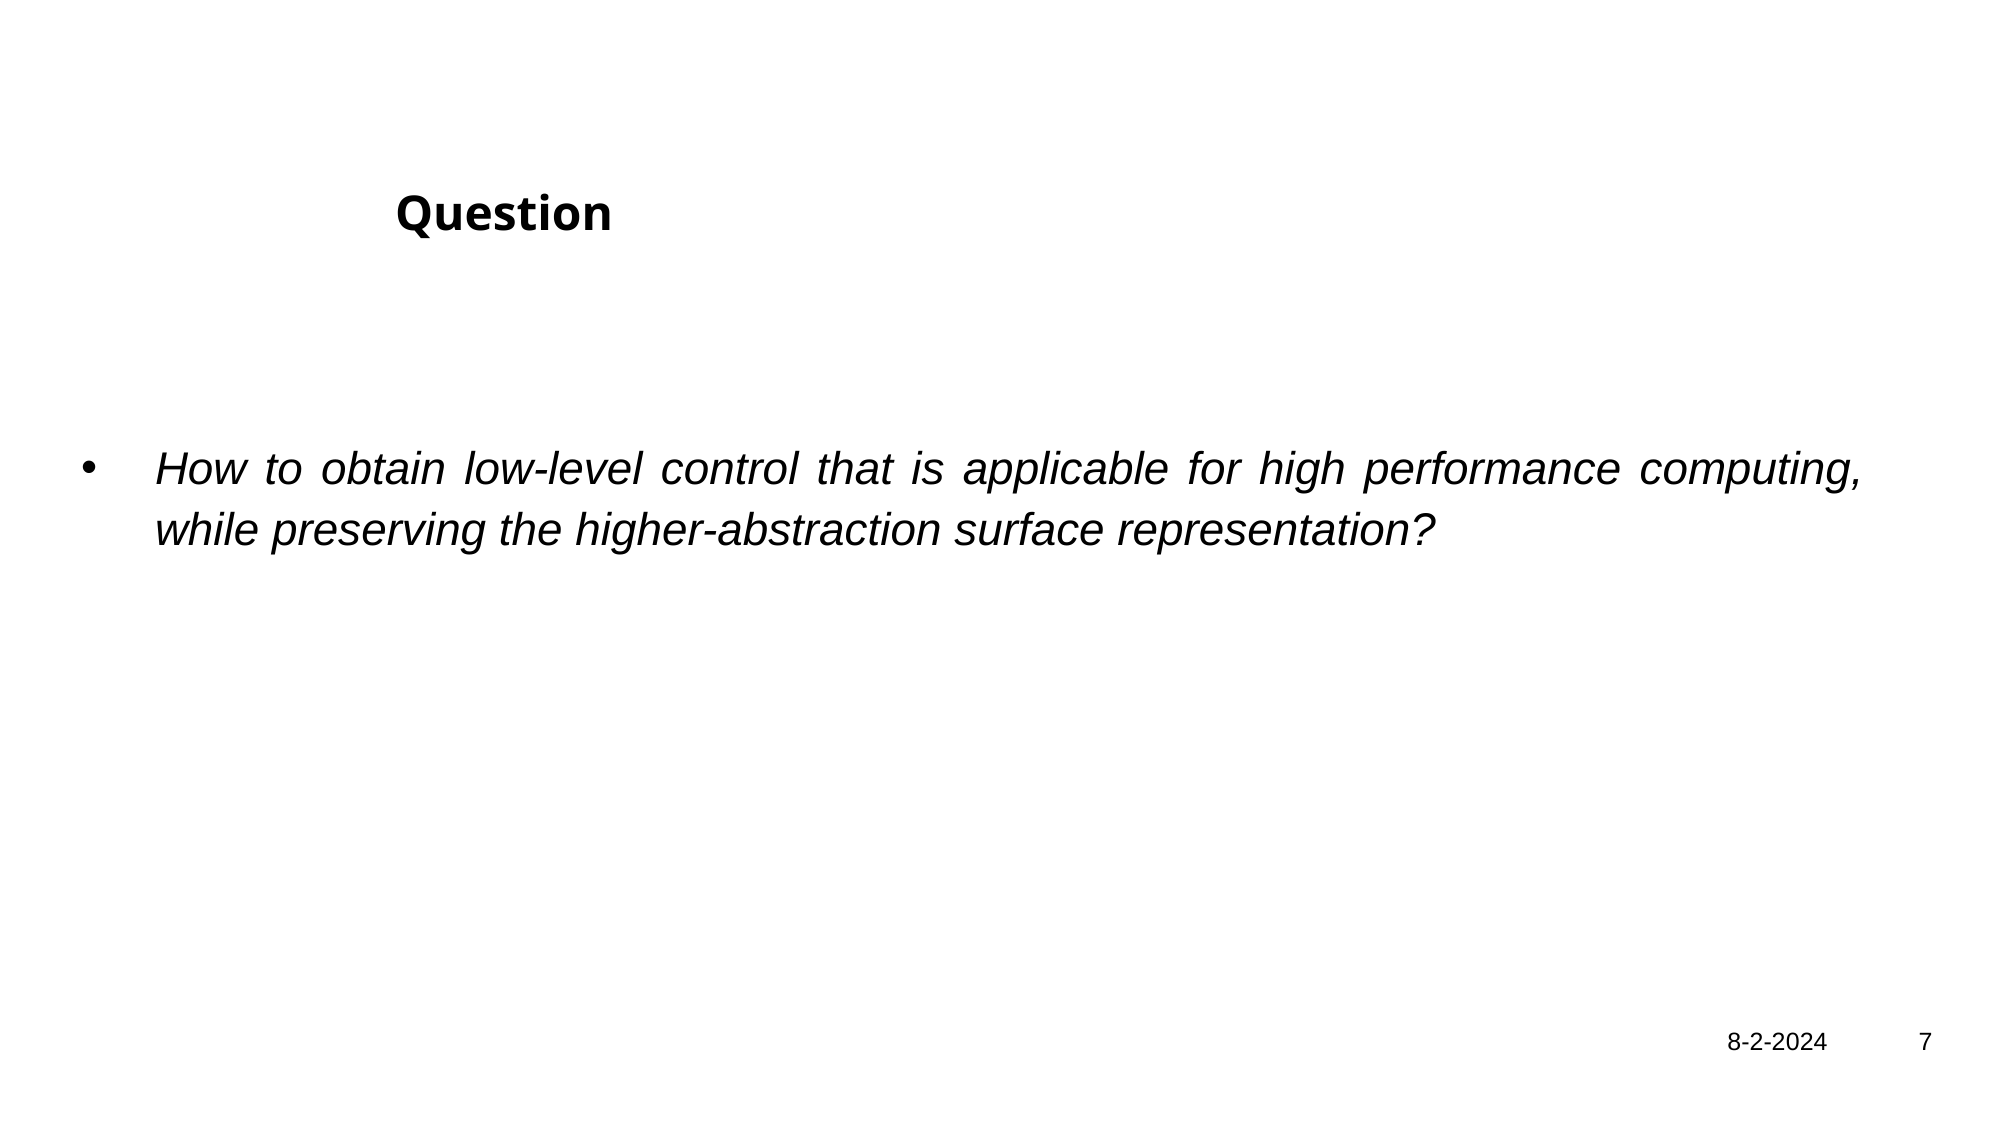

# Question
How to obtain low-level control that is applicable for high performance computing, while preserving the higher-abstraction surface representation?
7
8-2-2024